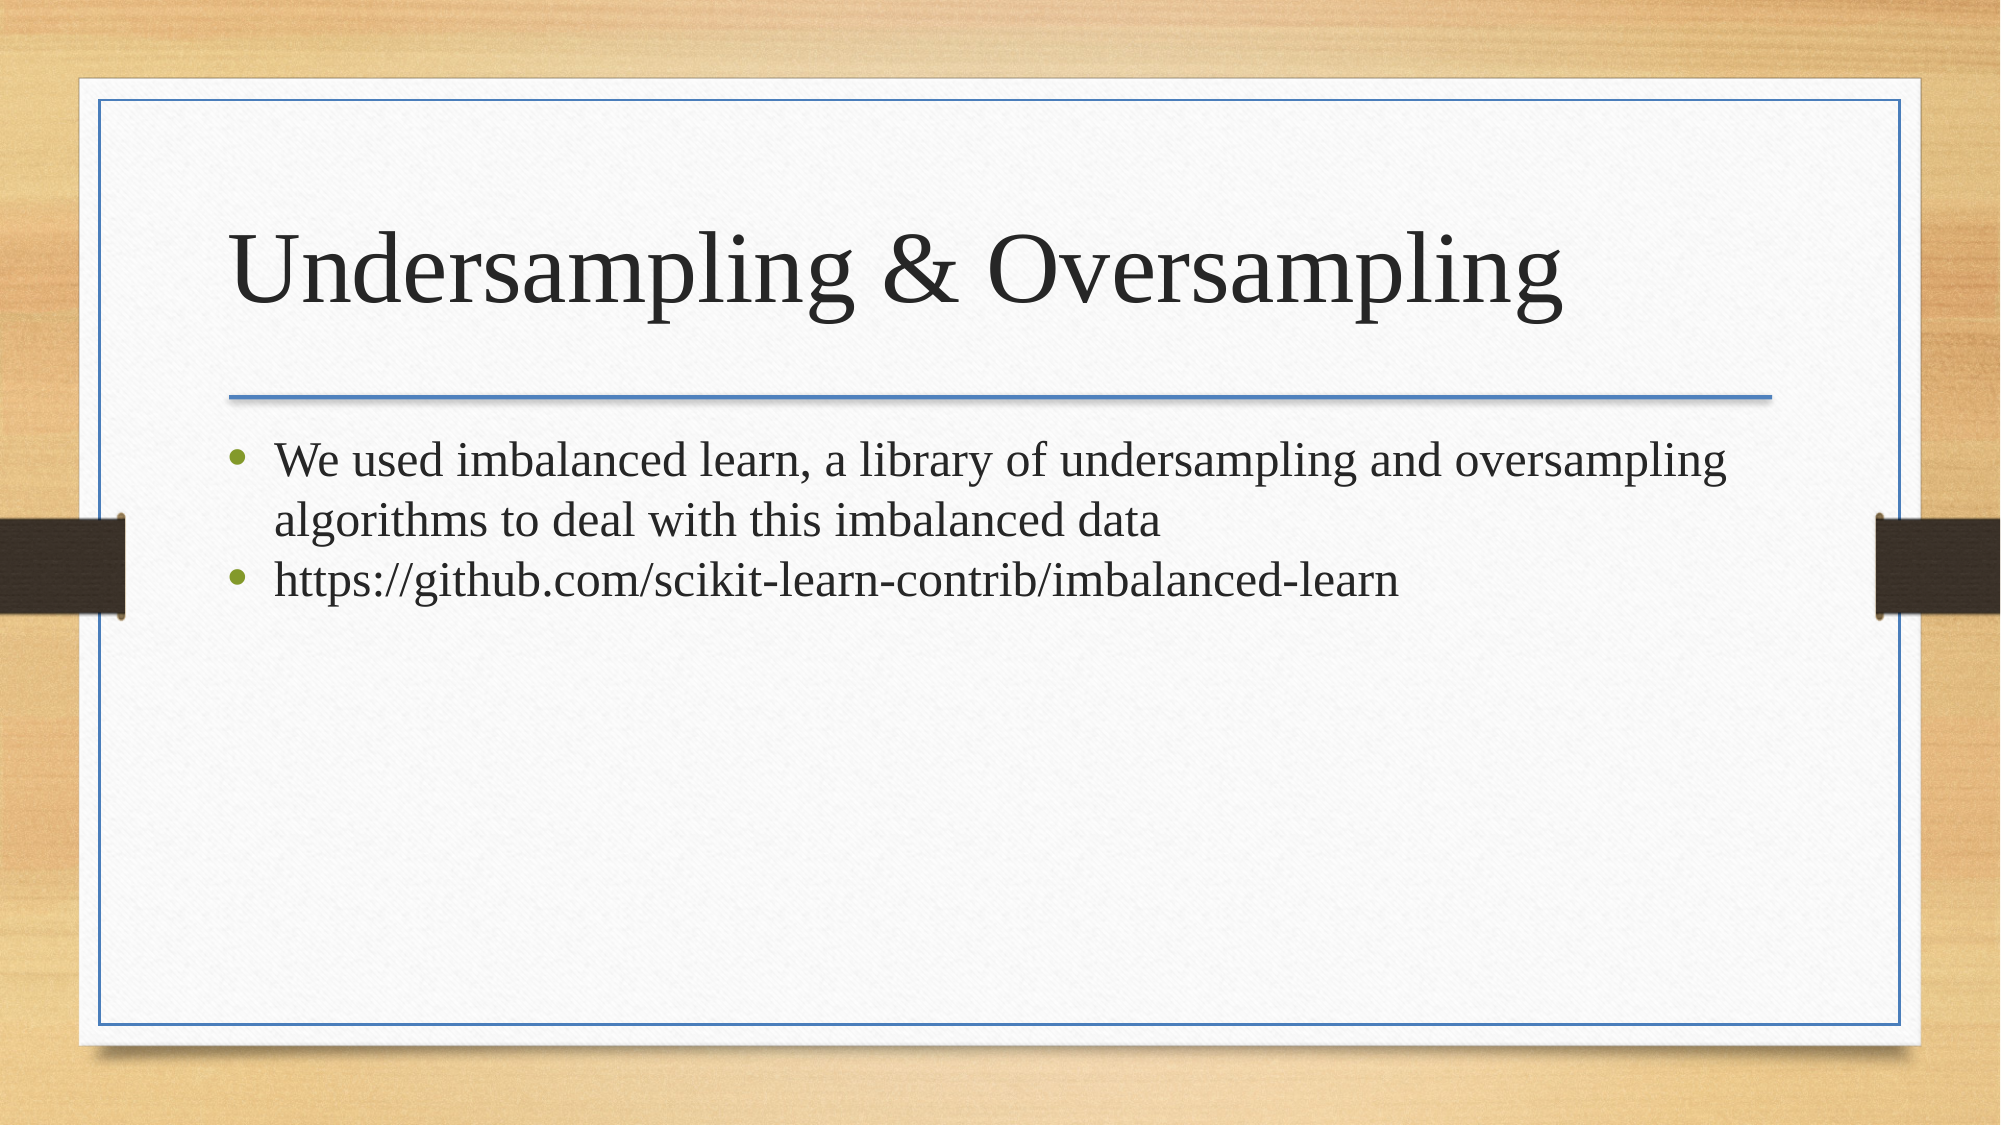

Undersampling & Oversampling

We used imbalanced learn, a library of undersampling and oversampling algorithms to deal with this imbalanced data
https://github.com/scikit-learn-contrib/imbalanced-learn